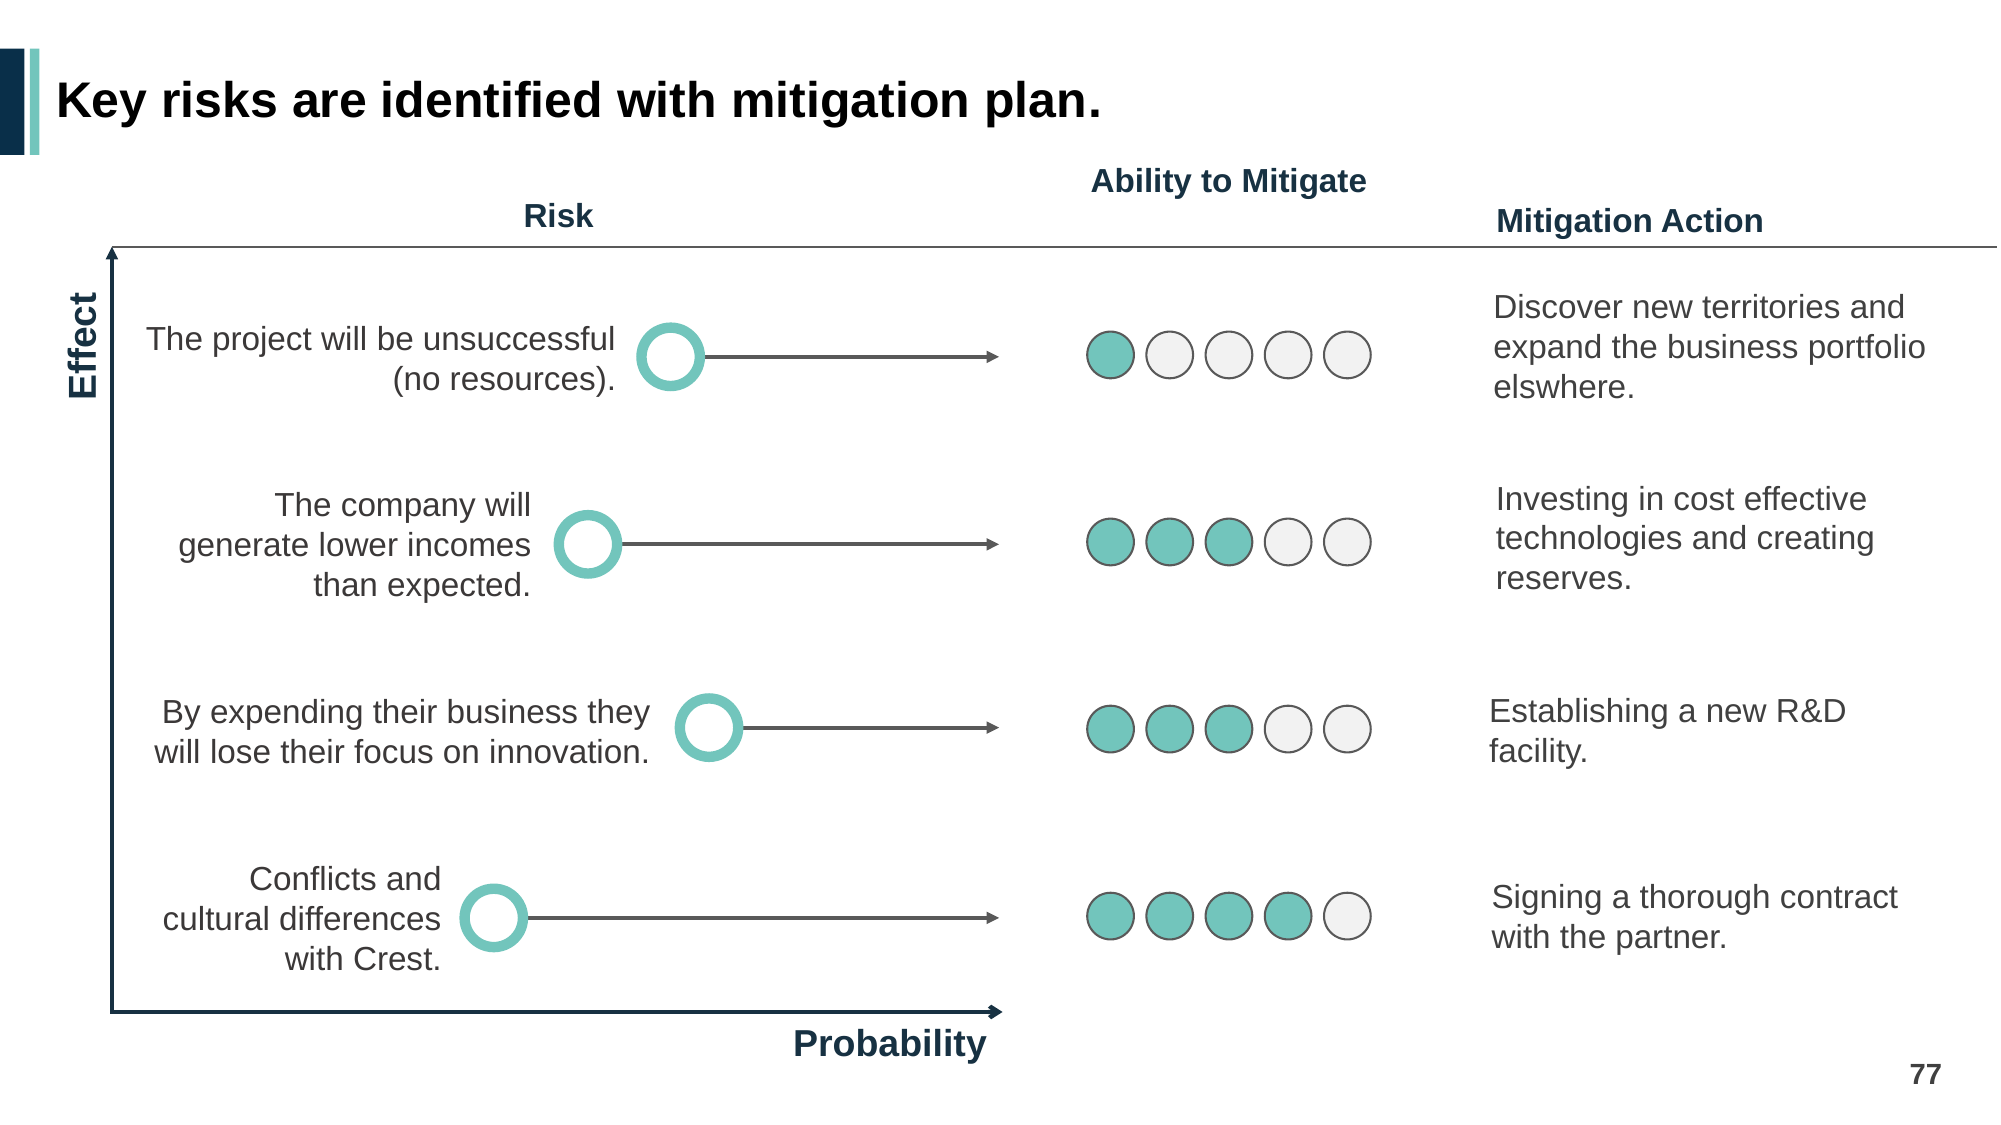

# Key risks are identified with mitigation plan.
Ability to Mitigate
Risk
Mitigation Action
Discover new territories and expand the business portfolio elswhere.
The project will be unsuccessful
(no resources).
Effect

Investing in cost effective technologies and creating reserves.
The company will generate lower incomes than expected.

Establishing a new R&D facility.
By expending their business they will lose their focus on innovation.

Conflicts and cultural differences with Crest.
Signing a thorough contract with the partner.

Probability
77